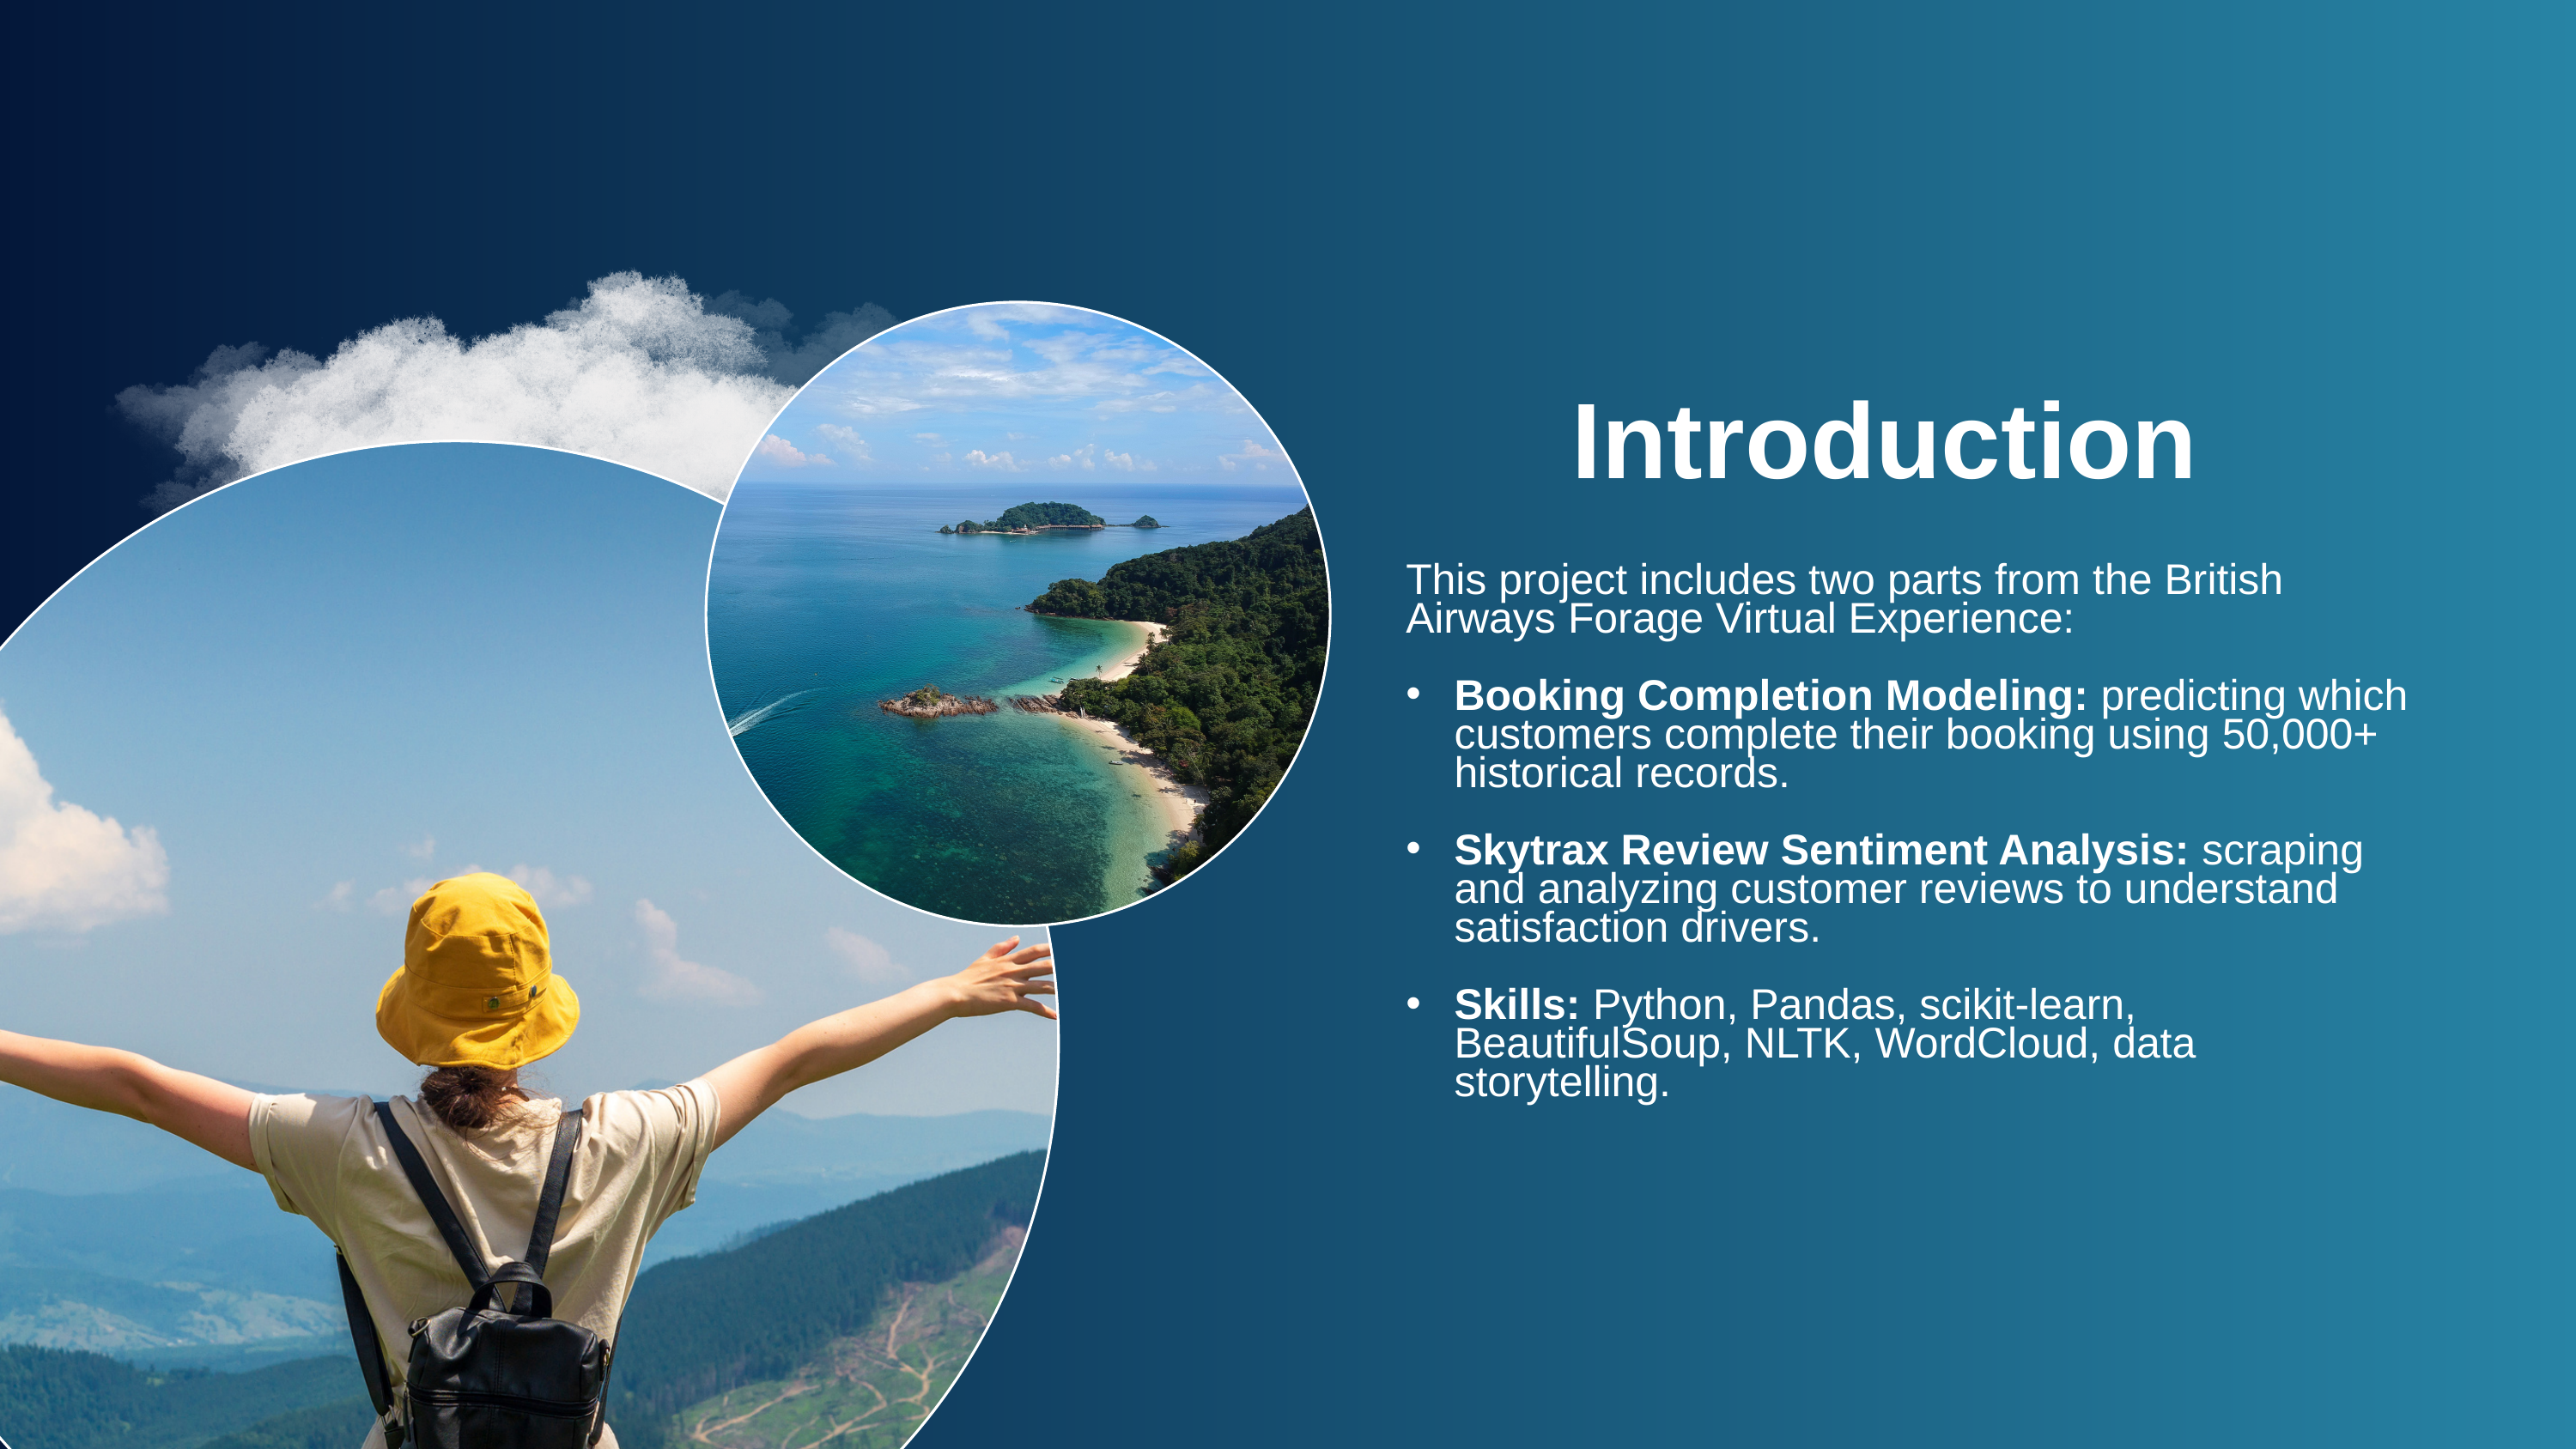

Introduction

This project includes two parts from the British Airways Forage Virtual Experience:

Booking Completion Modeling: predicting which customers complete their booking using 50,000+ historical records.

Skytrax Review Sentiment Analysis: scraping and analyzing customer reviews to understand satisfaction drivers.

Skills: Python, Pandas, scikit-learn, BeautifulSoup, NLTK, WordCloud, data storytelling.